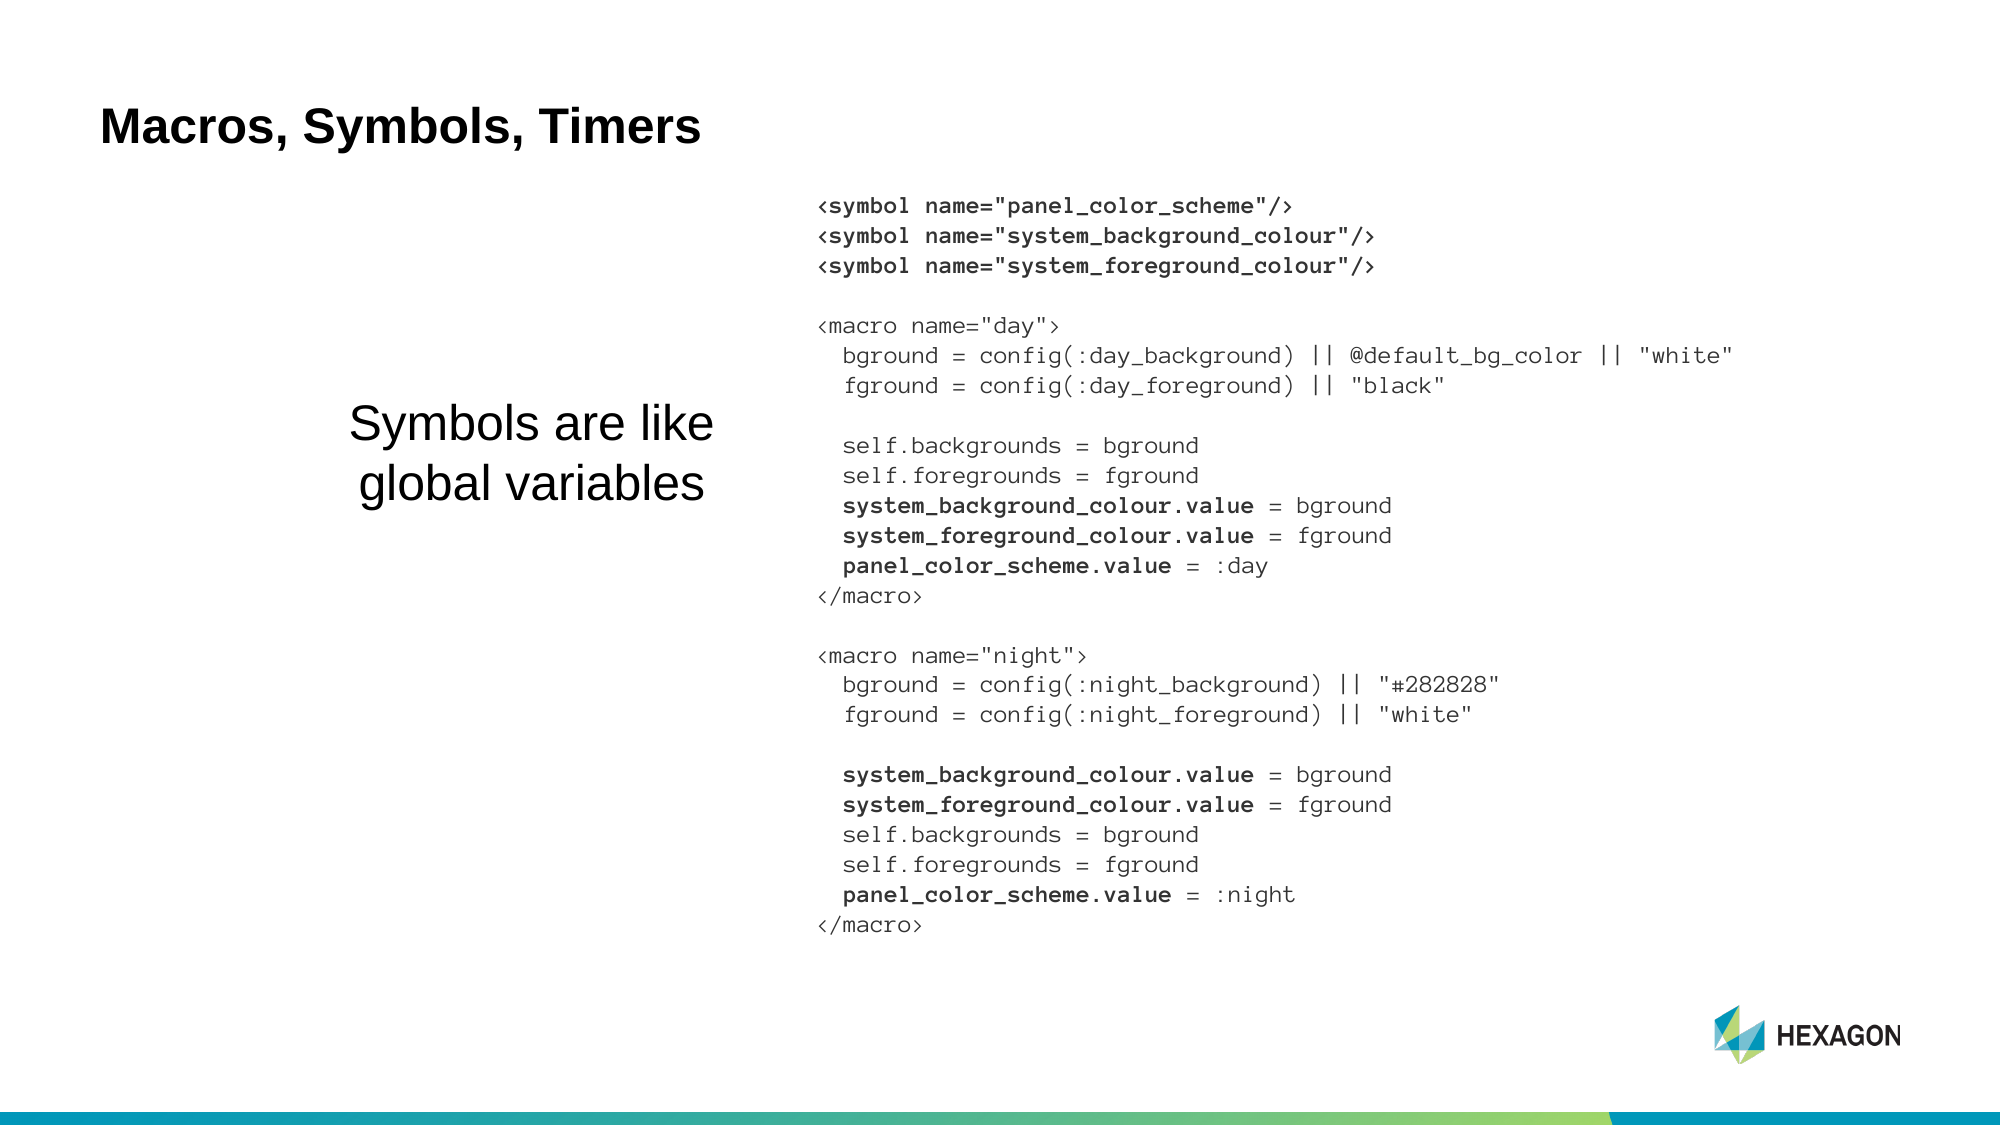

# Macros, Symbols, Timers
<symbol name="panel_color_scheme"/>
<symbol name="system_background_colour"/>
<symbol name="system_foreground_colour"/>

<macro name="day">
  bground = config(:day_background) || @default_bg_color || "white"
  fground = config(:day_foreground) || "black"

  self.backgrounds = bground
  self.foregrounds = fground
  system_background_colour.value = bground
  system_foreground_colour.value = fground
  panel_color_scheme.value = :day
</macro>

<macro name="night">
  bground = config(:night_background) || "#282828"
  fground = config(:night_foreground) || "white"

  system_background_colour.value = bground
  system_foreground_colour.value = fground
  self.backgrounds = bground
  self.foregrounds = fground
  panel_color_scheme.value = :night
</macro>

Symbols are like global variables